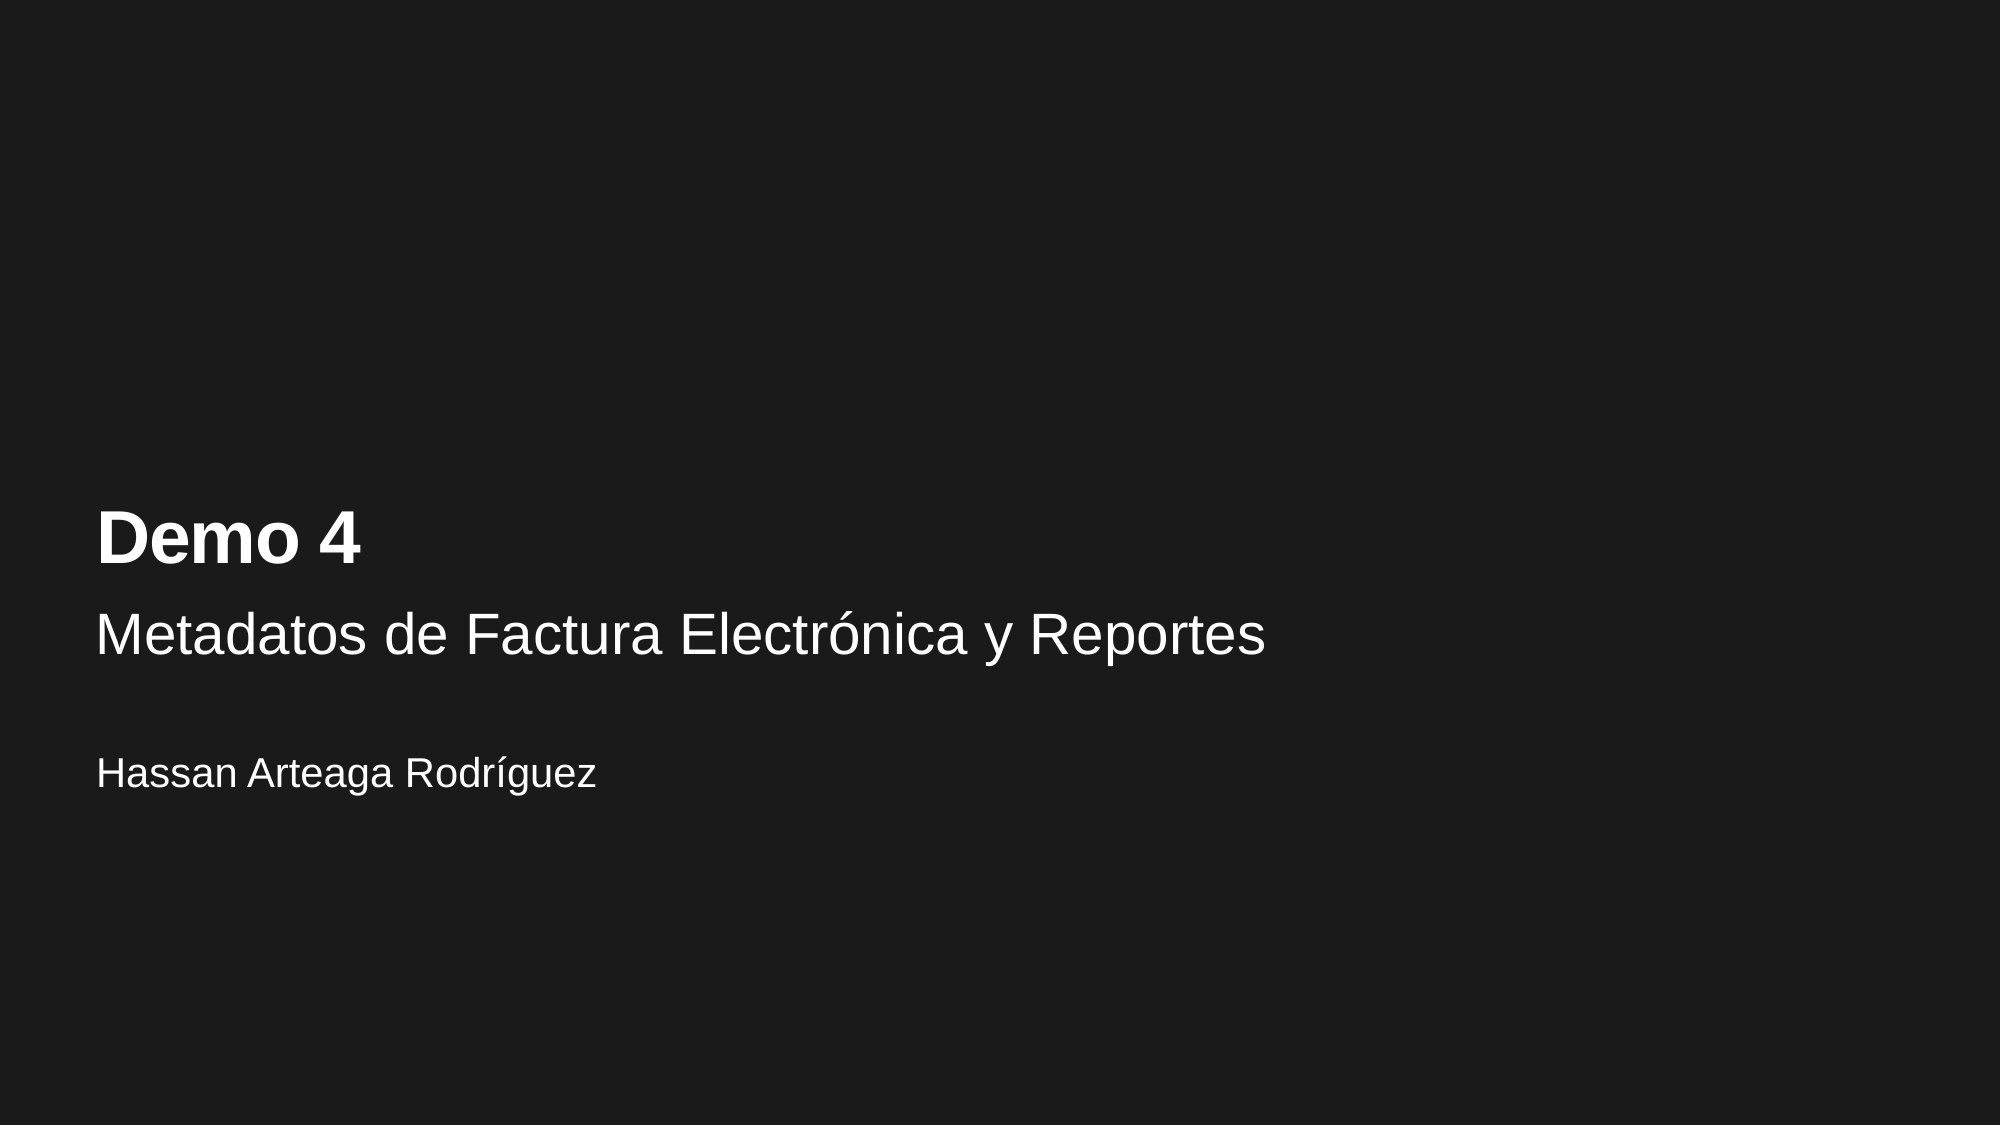

# Demo 4
Metadatos de Factura Electrónica y Reportes

Hassan Arteaga Rodríguez